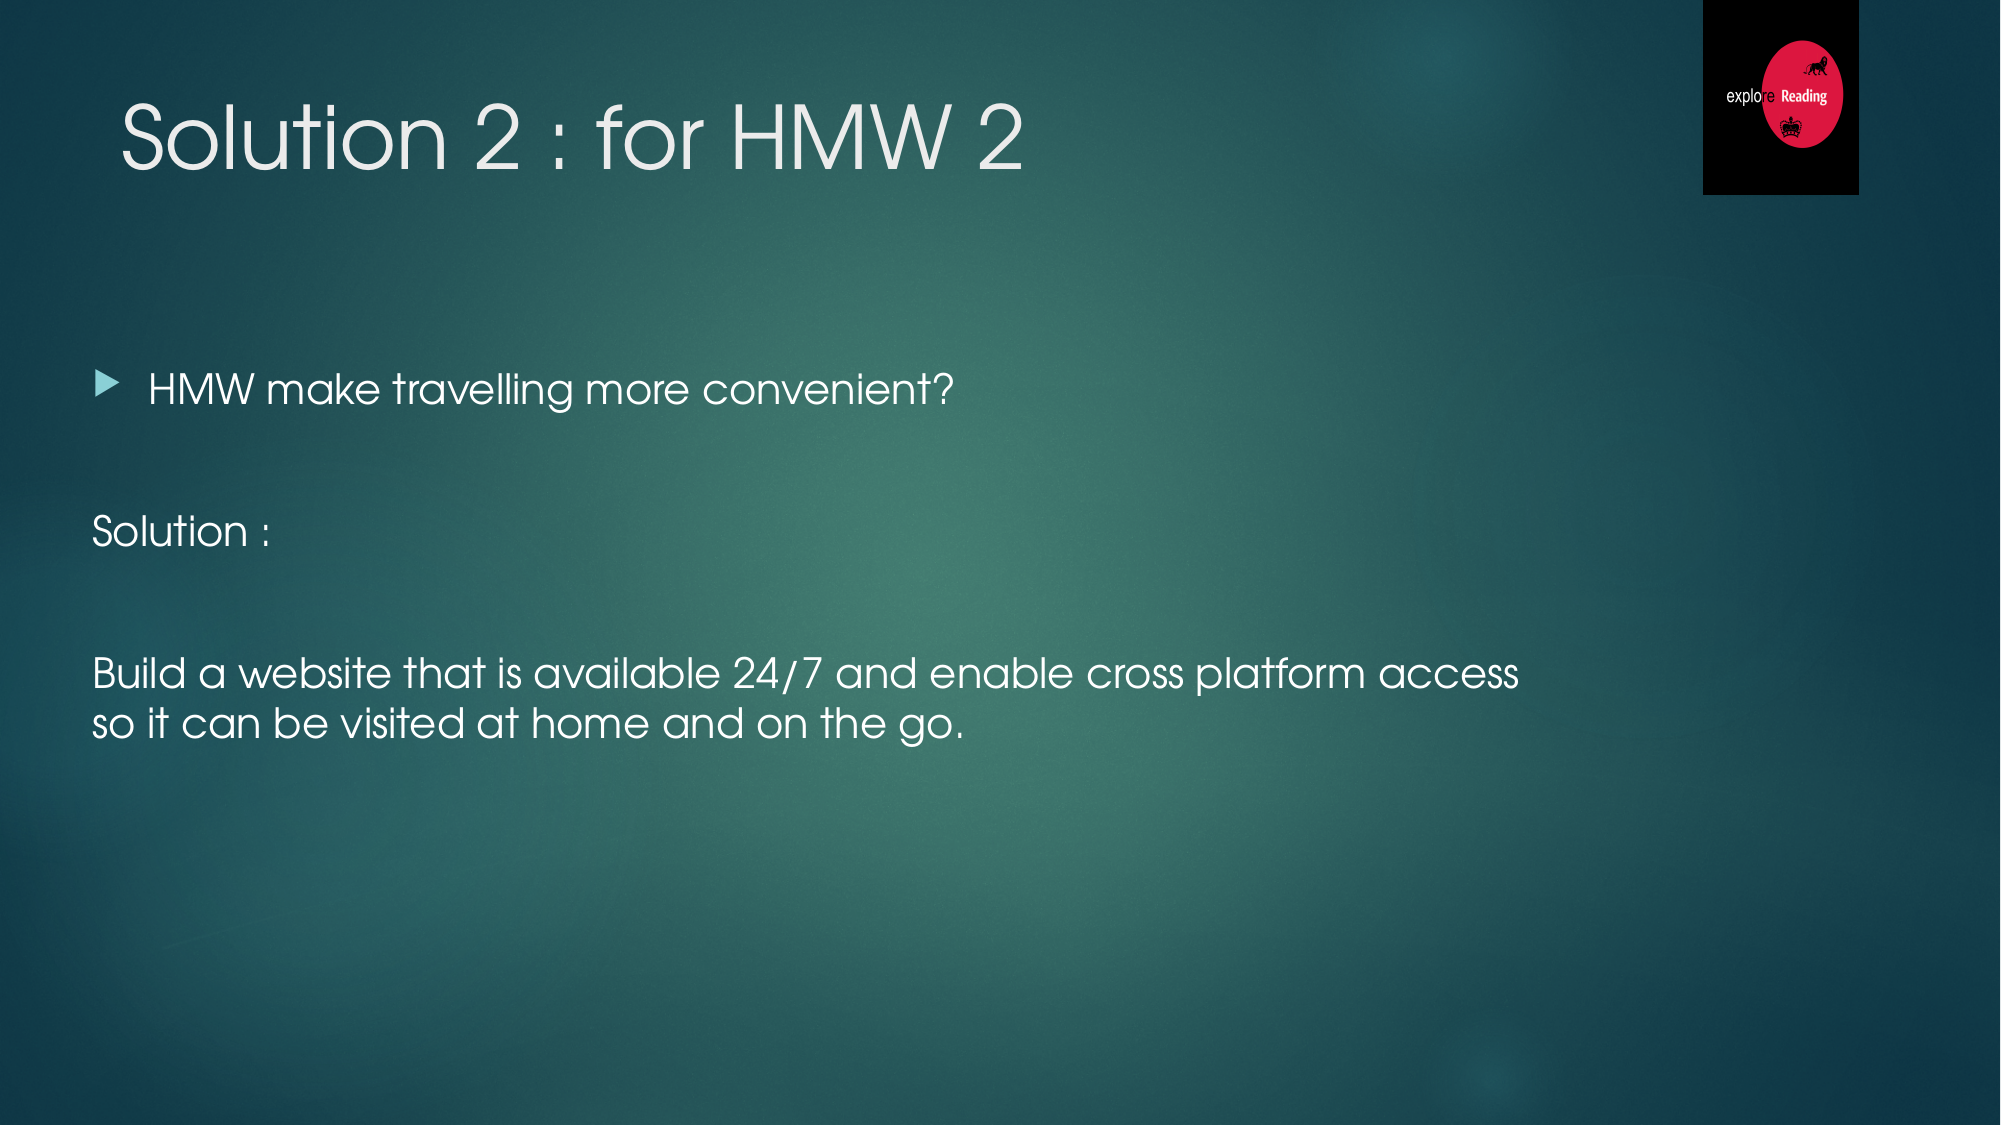

# Solution 2 : for HMW 2
HMW make travelling more convenient?

Solution :

Build a website that is available 24/7 and enable cross platform access so it can be visited at home and on the go.